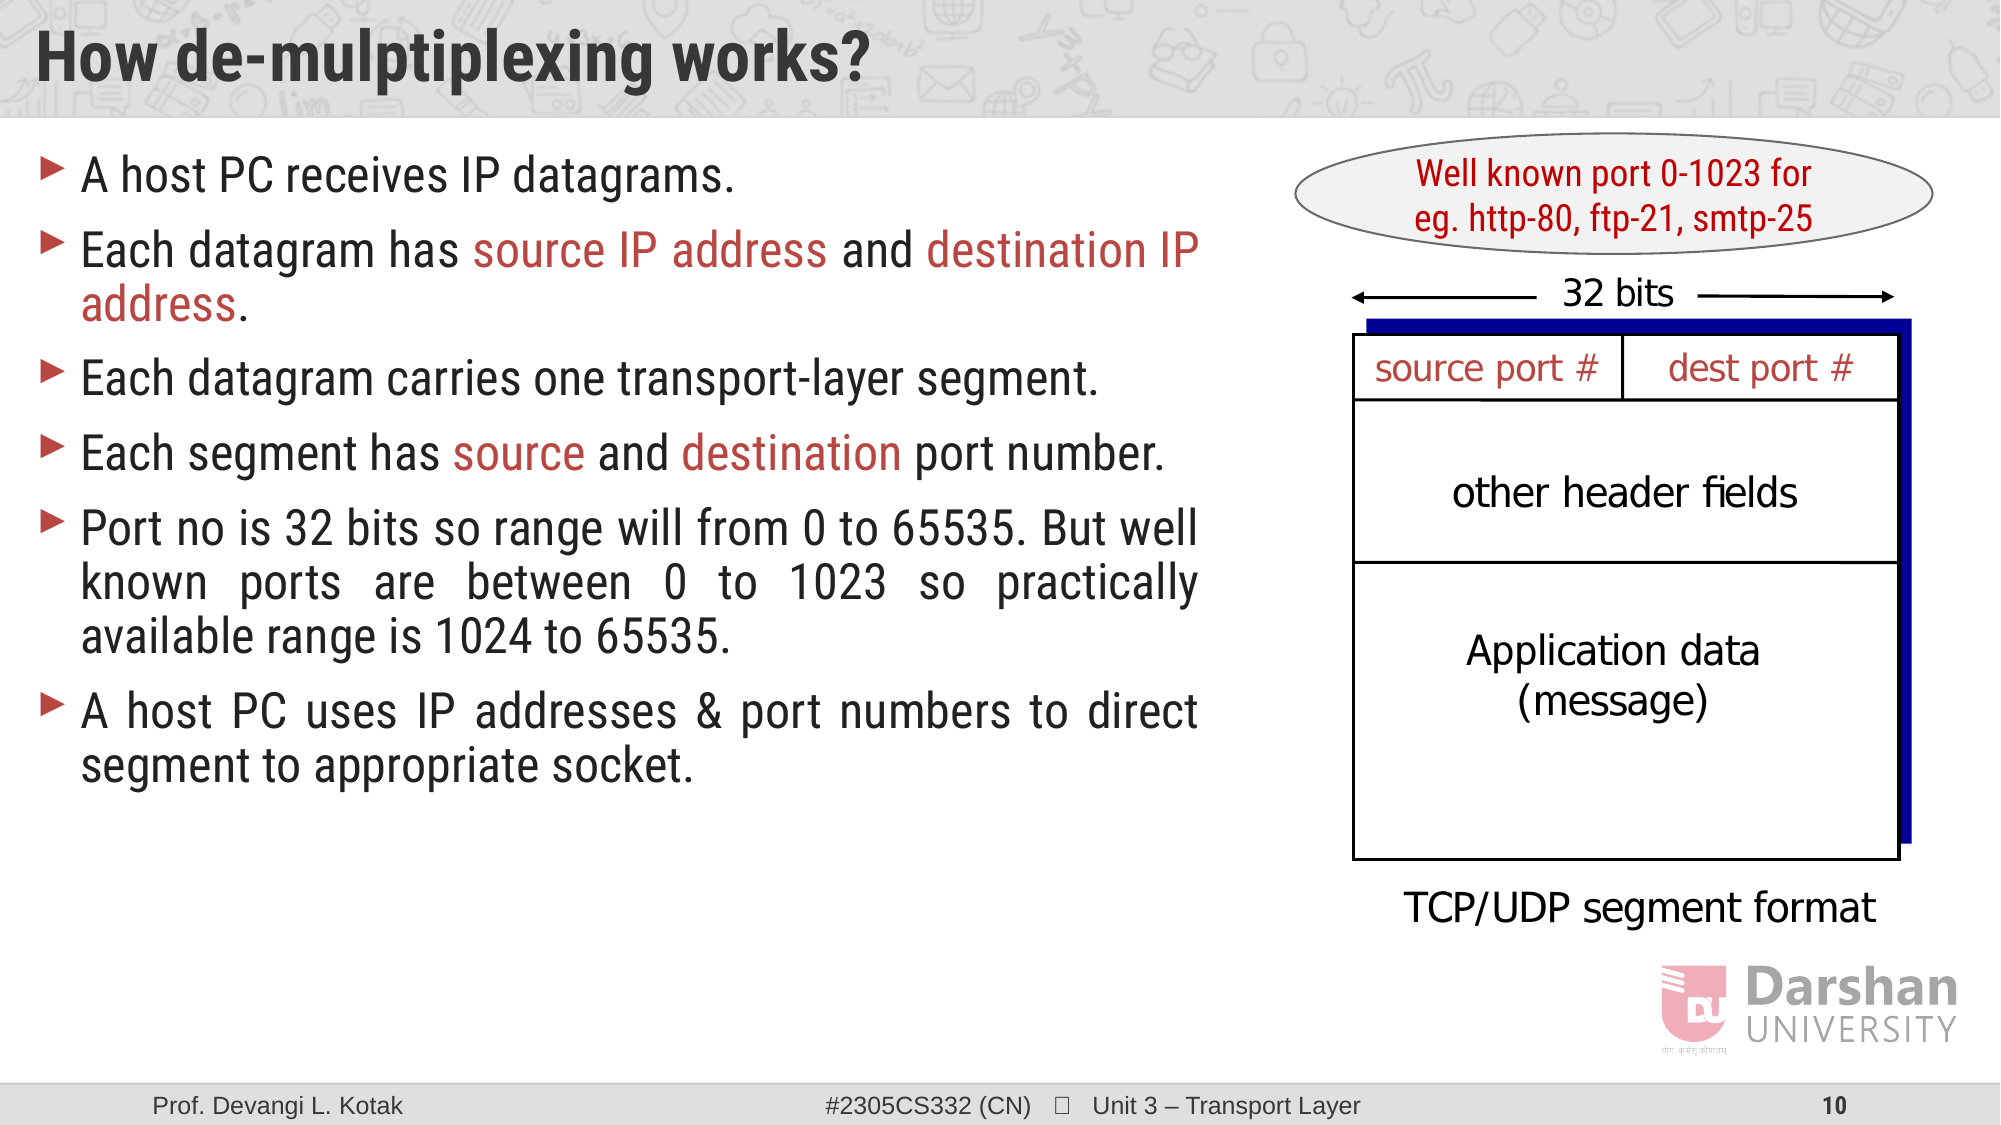

# How de-mulptiplexing works?
Well known port 0-1023 for eg. http-80, ftp-21, smtp-25
A host PC receives IP datagrams.
Each datagram has source IP address and destination IP address.
Each datagram carries one transport-layer segment.
Each segment has source and destination port number.
Port no is 32 bits so range will from 0 to 65535. But well known ports are between 0 to 1023 so practically available range is 1024 to 65535.
A host PC uses IP addresses & port numbers to direct segment to appropriate socket.

32 bits

source port #
dest port #

other header fields

Application data (message)
TCP/UDP segment format